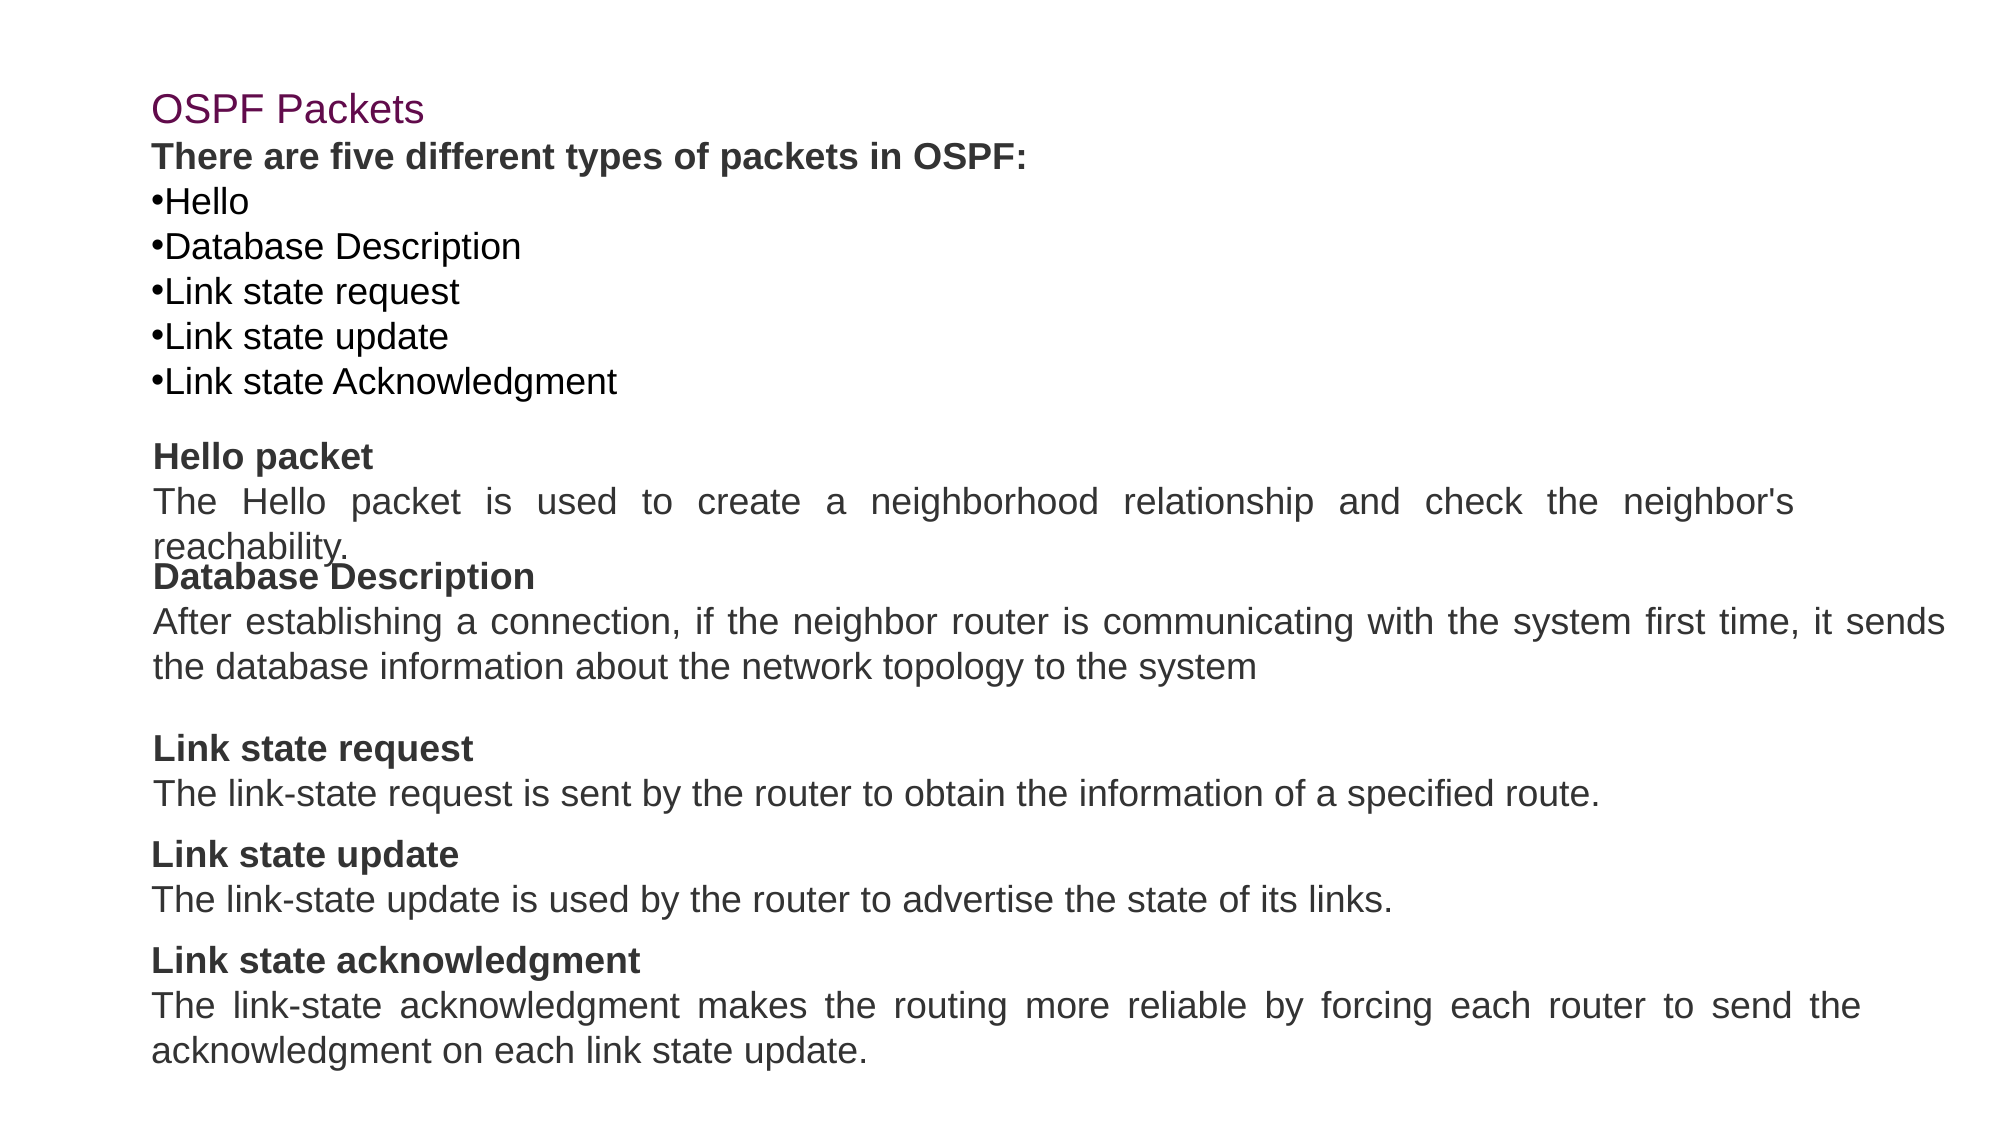

OSPF Packets
There are five different types of packets in OSPF:
Hello
Database Description
Link state request
Link state update
Link state Acknowledgment
Hello packet
The Hello packet is used to create a neighborhood relationship and check the neighbor's reachability.
Database Description
After establishing a connection, if the neighbor router is communicating with the system first time, it sends the database information about the network topology to the system
Link state request
The link-state request is sent by the router to obtain the information of a specified route.
Link state update
The link-state update is used by the router to advertise the state of its links.
Link state acknowledgment
The link-state acknowledgment makes the routing more reliable by forcing each router to send the acknowledgment on each link state update.